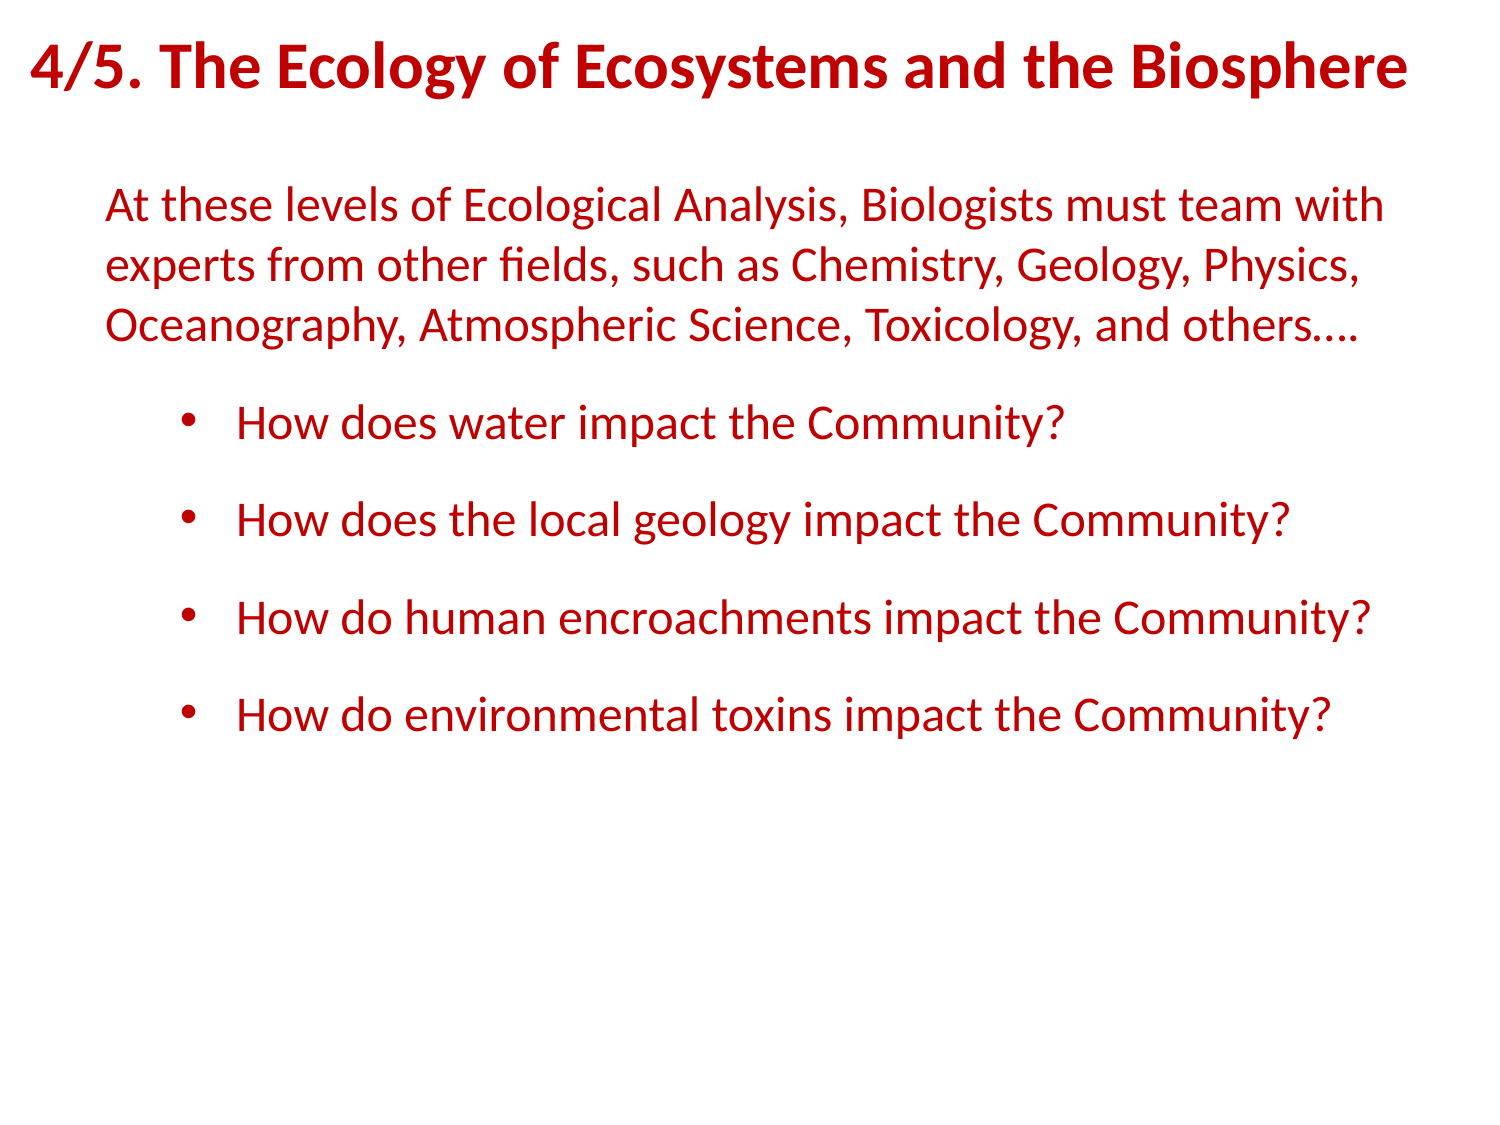

4/5. The Ecology of Ecosystems and the Biosphere
At these levels of Ecological Analysis, Biologists must team with experts from other fields, such as Chemistry, Geology, Physics, Oceanography, Atmospheric Science, Toxicology, and others….
How does water impact the Community?
How does the local geology impact the Community?
How do human encroachments impact the Community?
How do environmental toxins impact the Community?